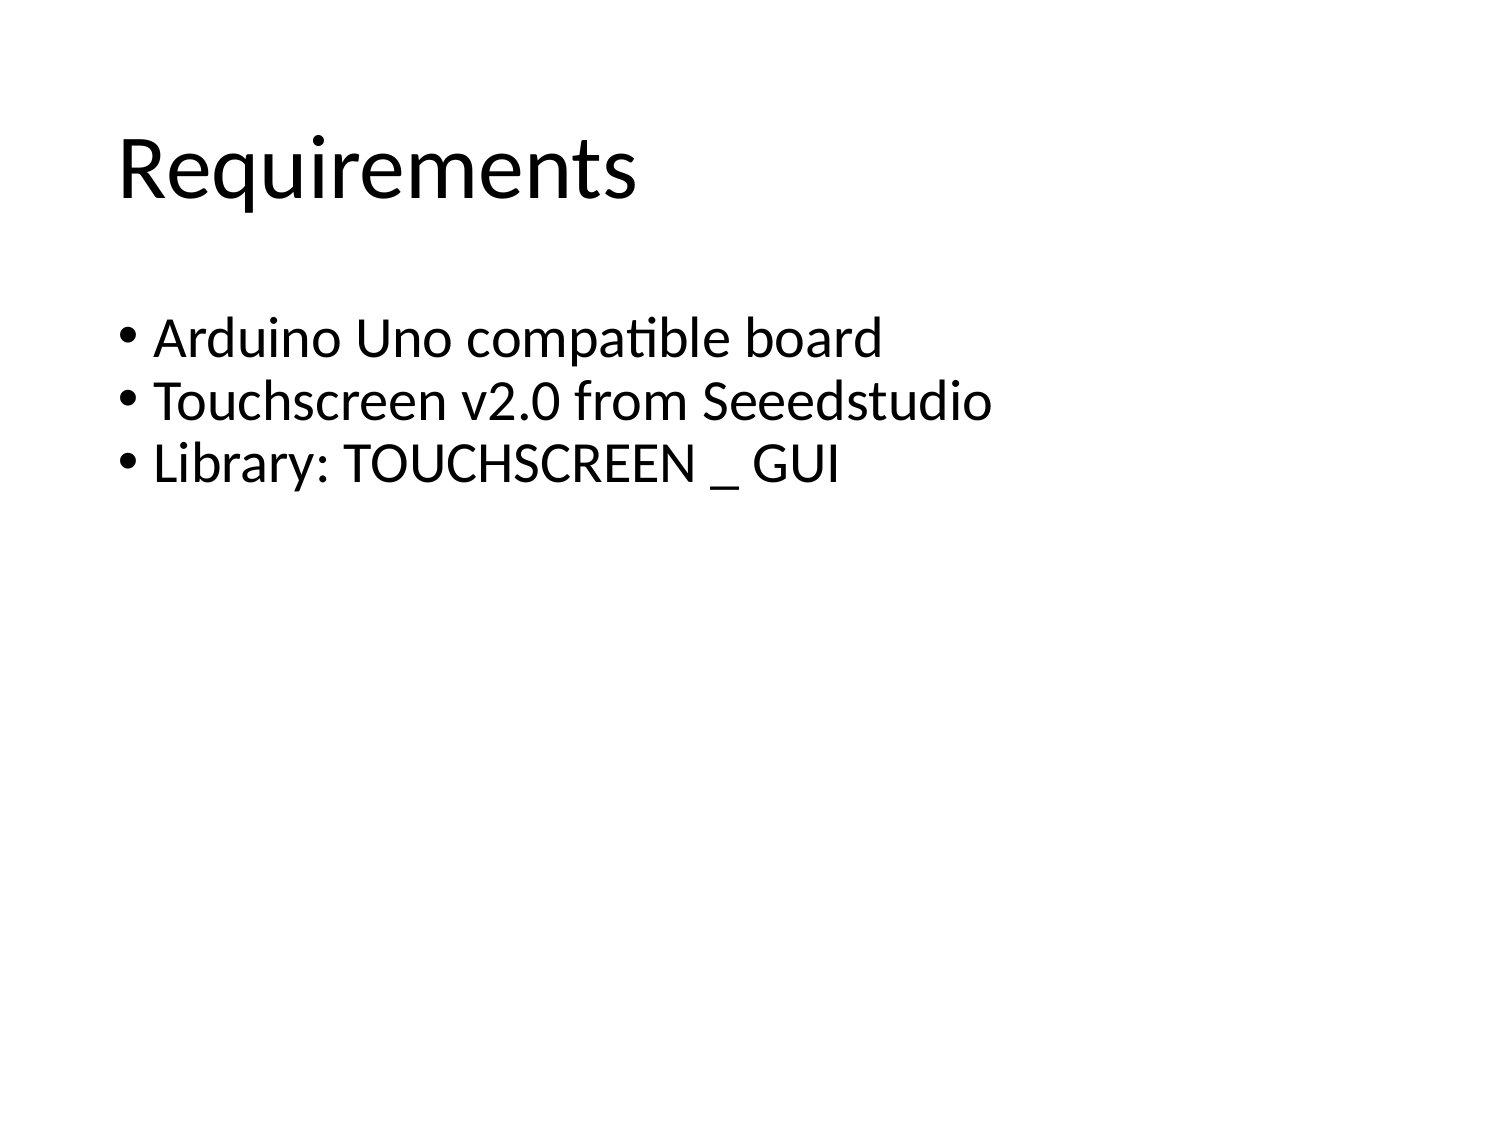

Requirements
Arduino Uno compatible board
Touchscreen v2.0 from Seeedstudio
Library: TOUCHSCREEN _ GUI